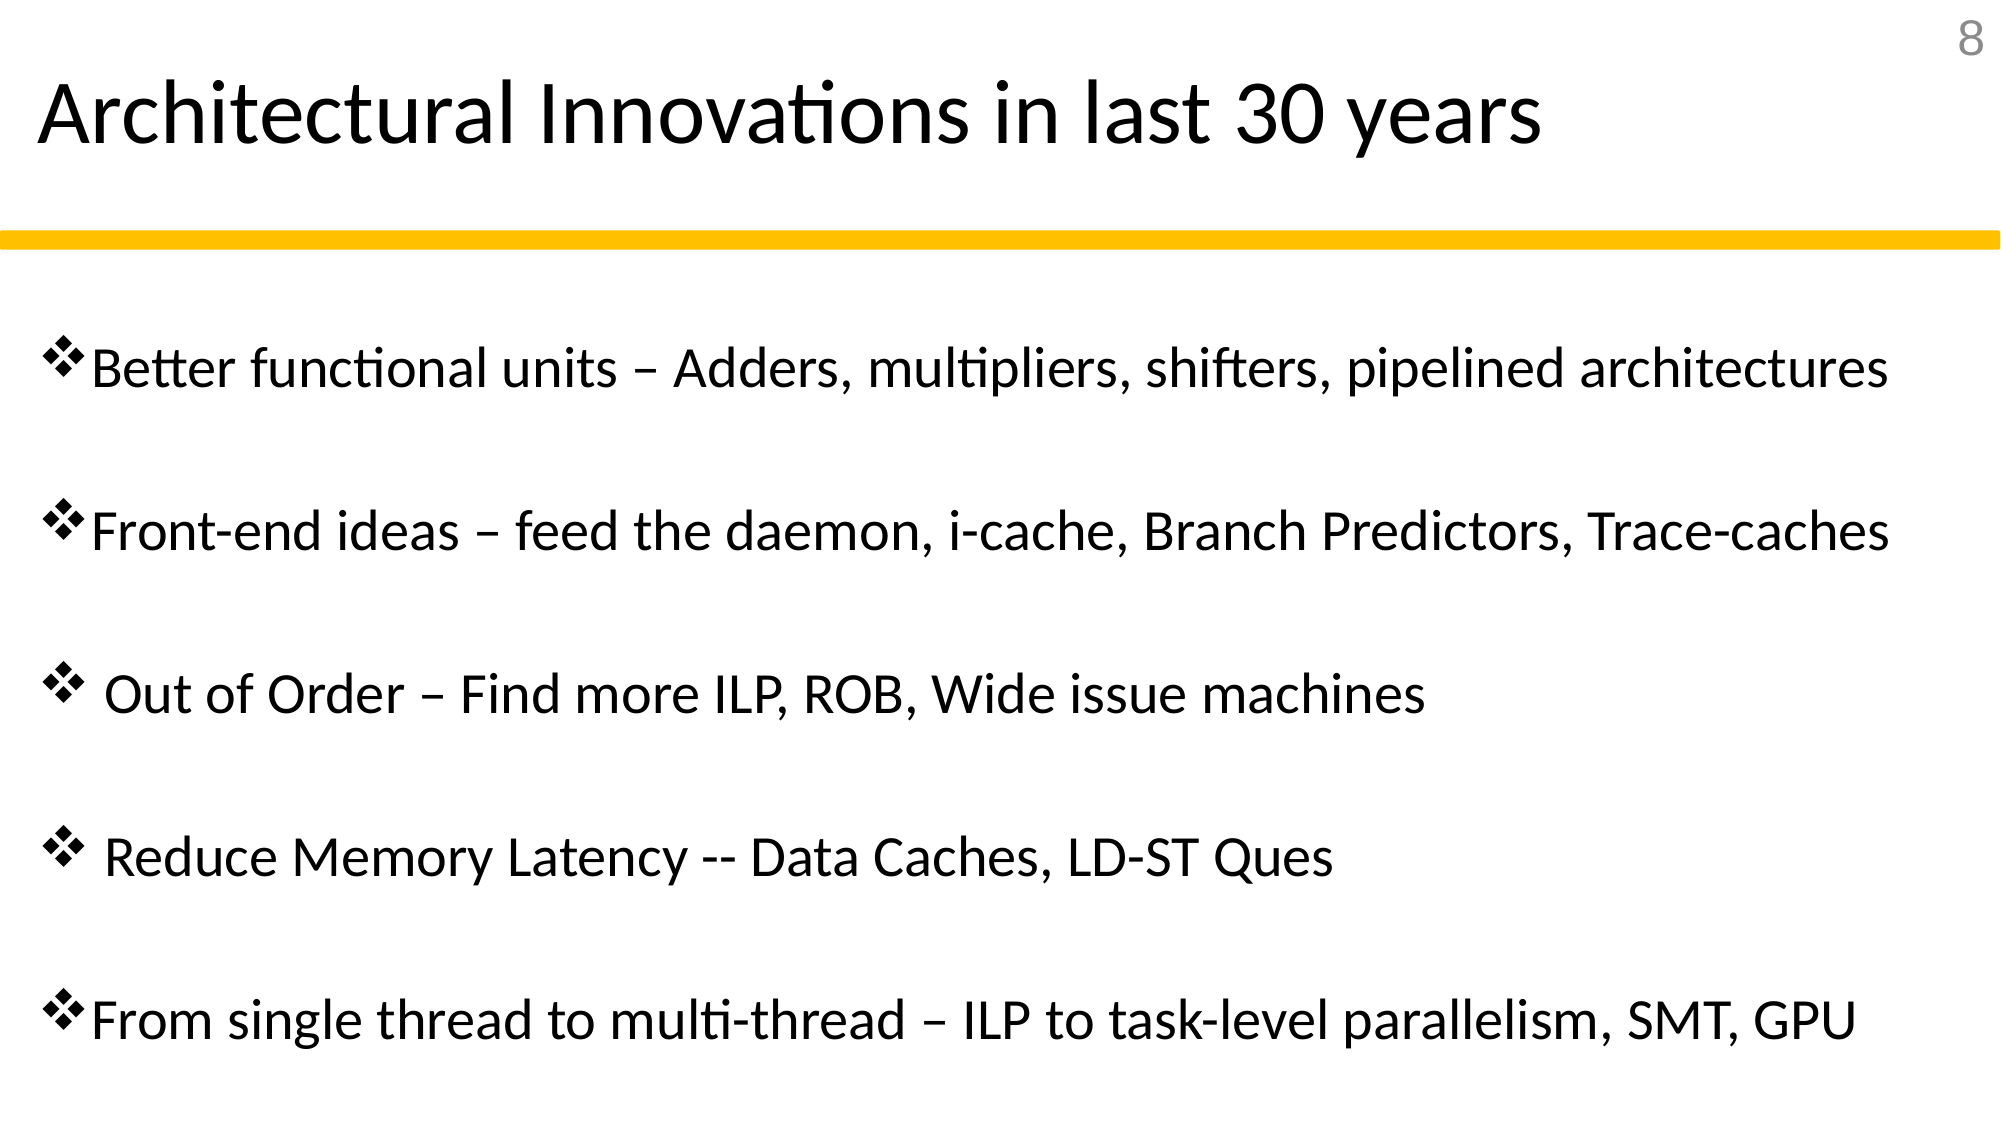

8
# Architectural Innovations in last 30 years

Better functional units – Adders, multipliers, shifters, pipelined architectures

Front-end ideas – feed the daemon, i-cache, Branch Predictors, Trace-caches

 Out of Order – Find more ILP, ROB, Wide issue machines

 Reduce Memory Latency -- Data Caches, LD-ST Ques

From single thread to multi-thread – ILP to task-level parallelism, SMT, GPU